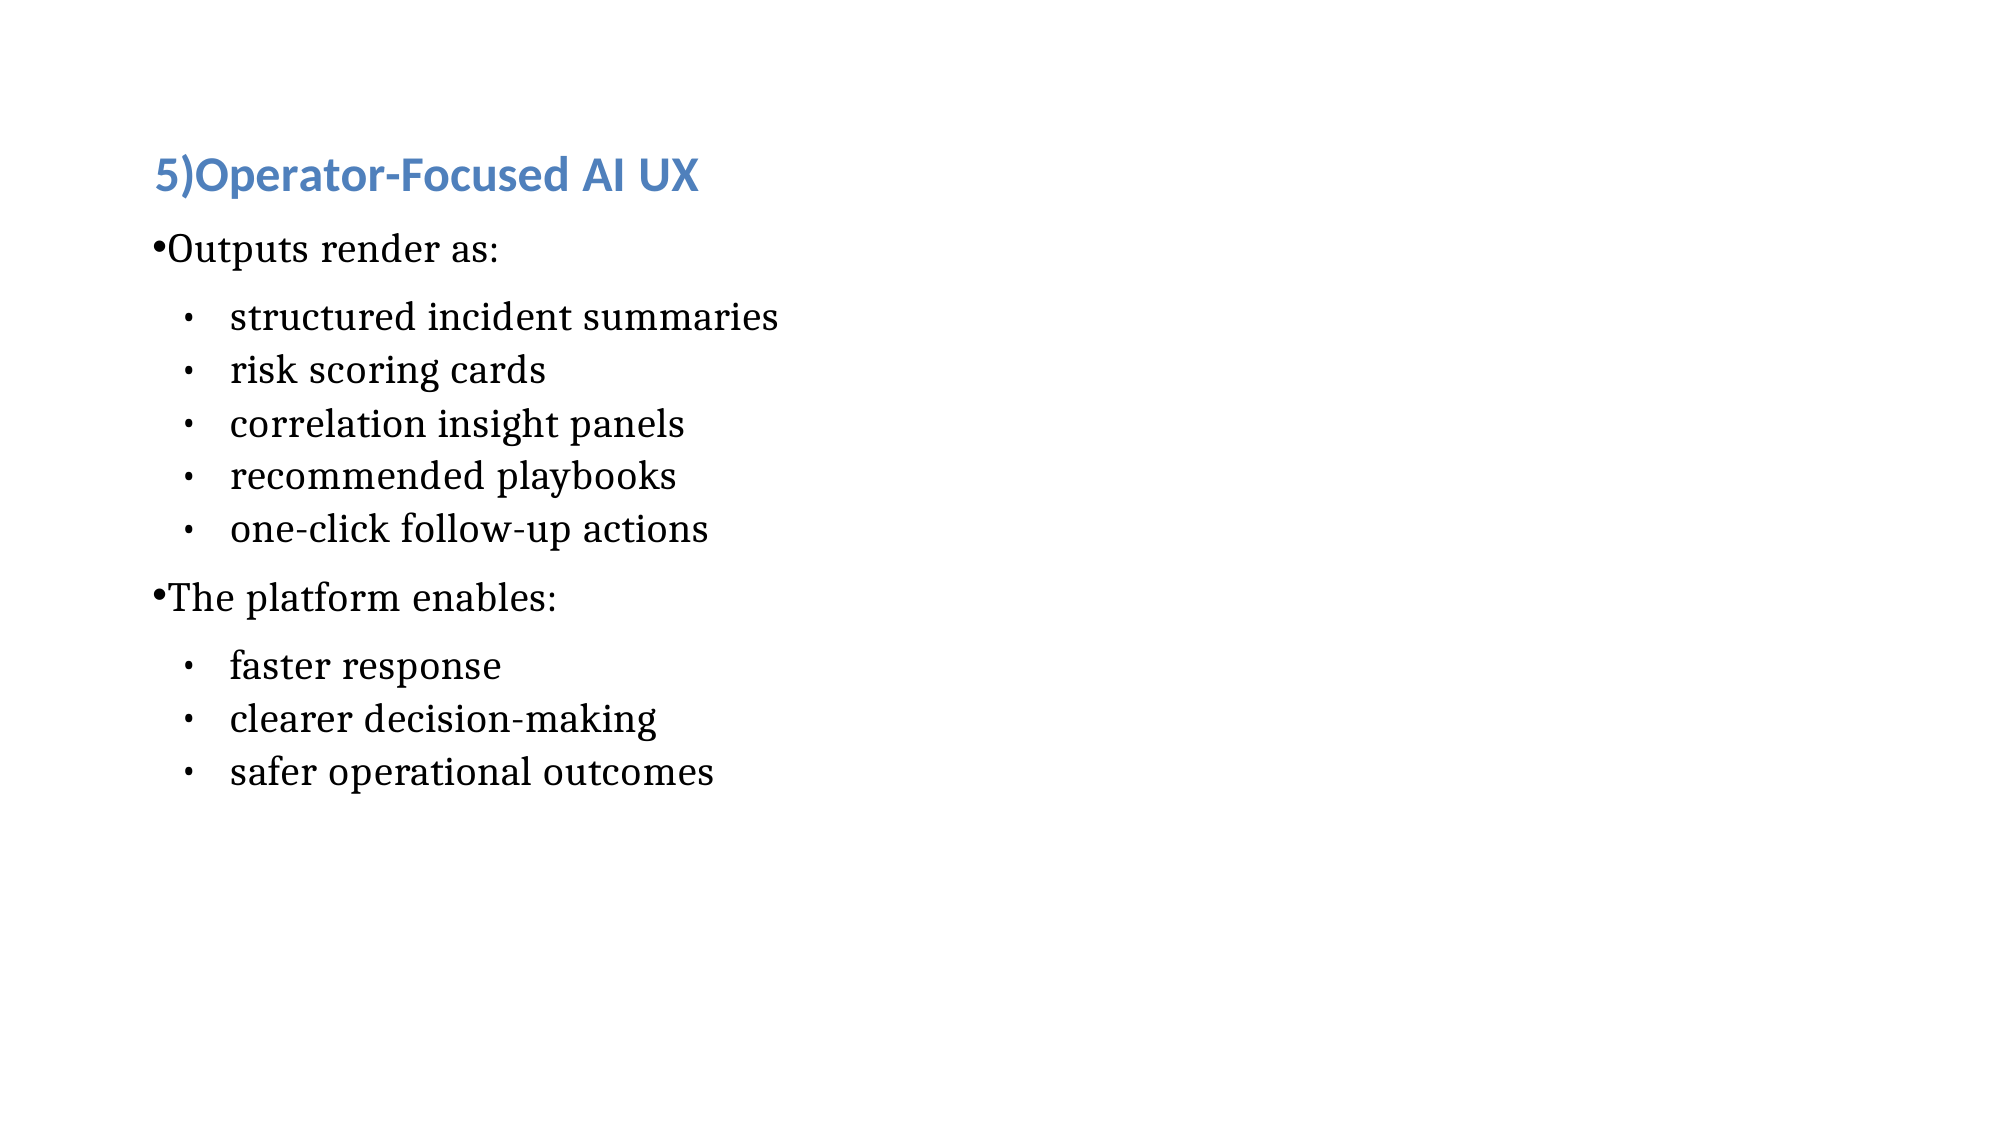

Operator-Focused AI UX
Outputs render as:
structured incident summaries
risk scoring cards
correlation insight panels
recommended playbooks
one-click follow-up actions
The platform enables:
faster response
clearer decision-making
safer operational outcomes